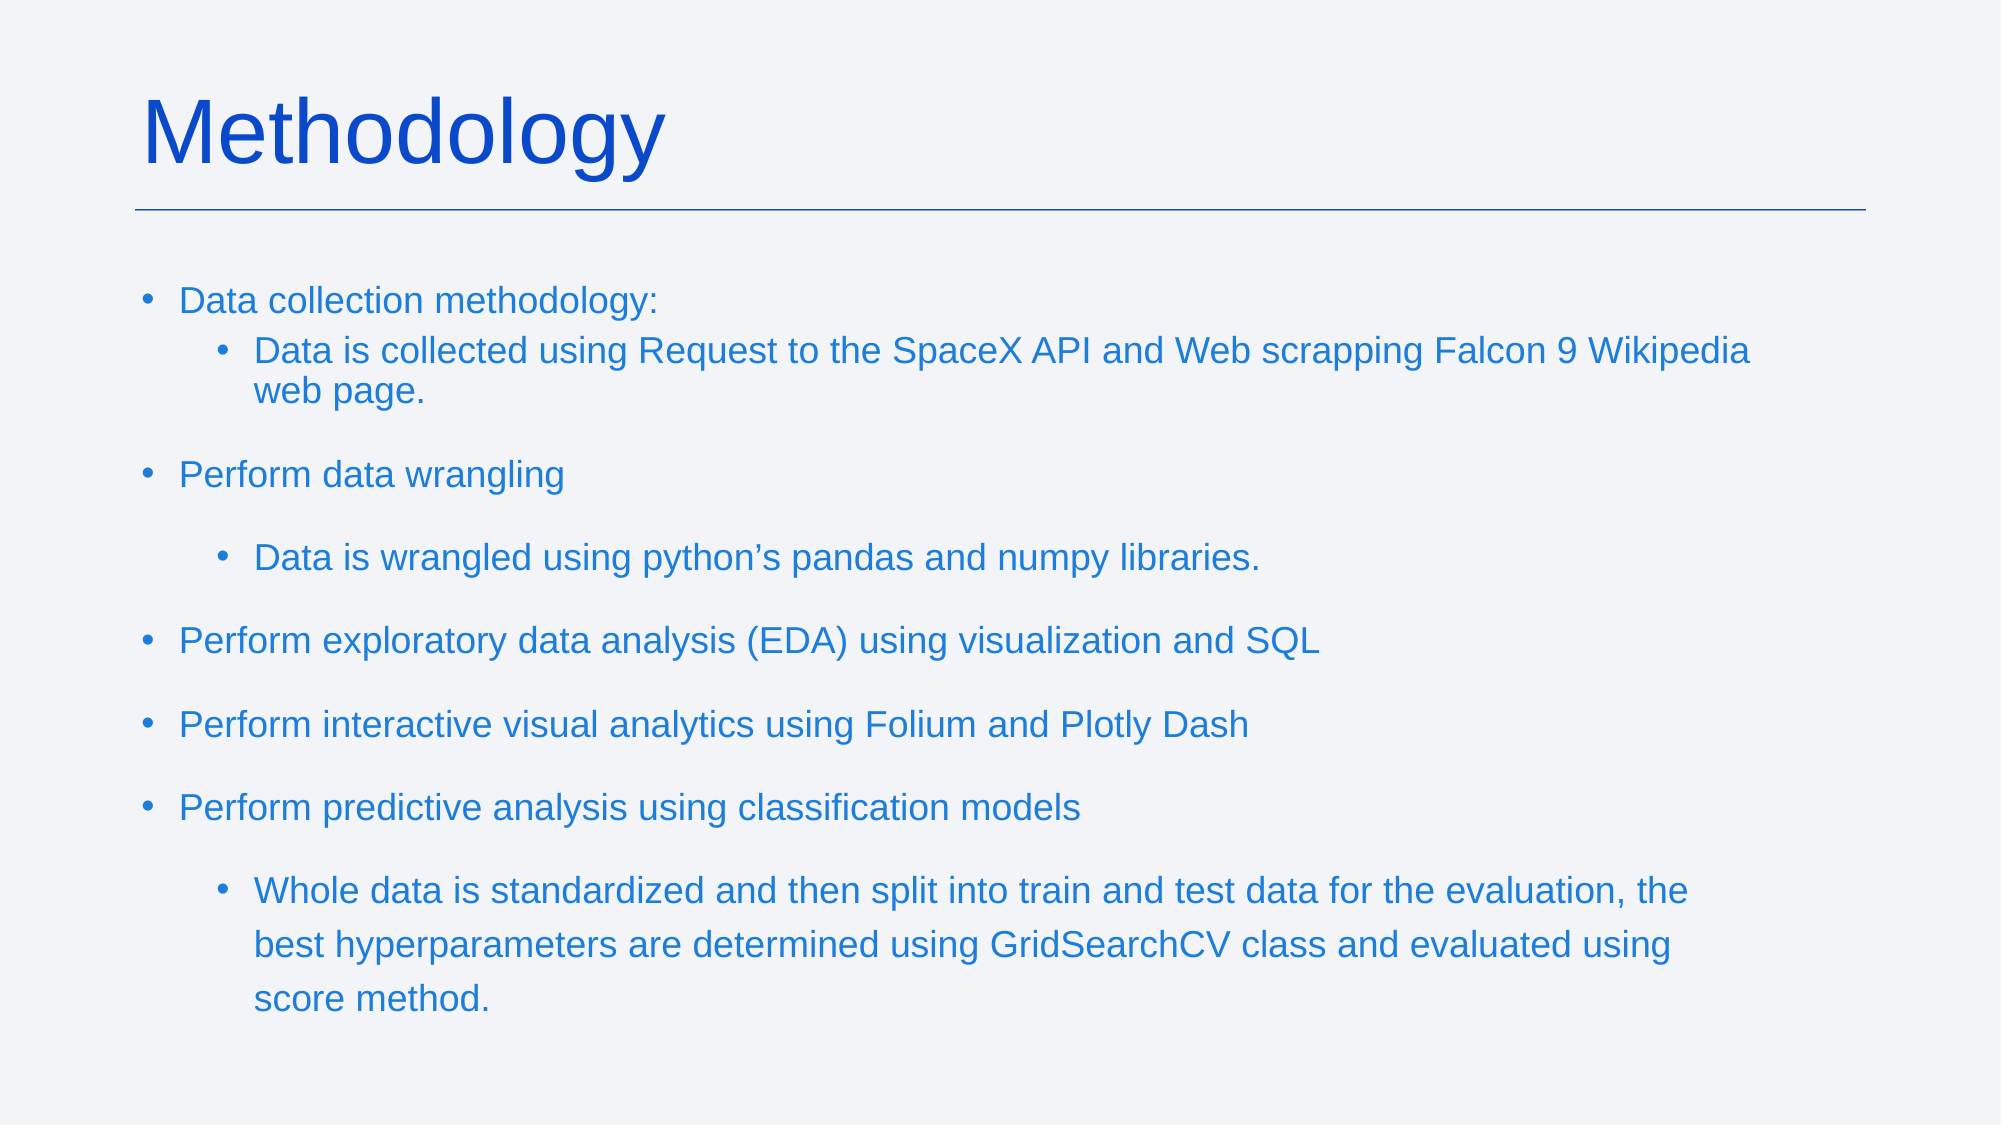

Methodology
Data collection methodology:
Data is collected using Request to the SpaceX API and Web scrapping Falcon 9 Wikipedia web page.
Perform data wrangling
Data is wrangled using python’s pandas and numpy libraries.
Perform exploratory data analysis (EDA) using visualization and SQL
Perform interactive visual analytics using Folium and Plotly Dash
Perform predictive analysis using classification models
Whole data is standardized and then split into train and test data for the evaluation, the best hyperparameters are determined using GridSearchCV class and evaluated using score method.